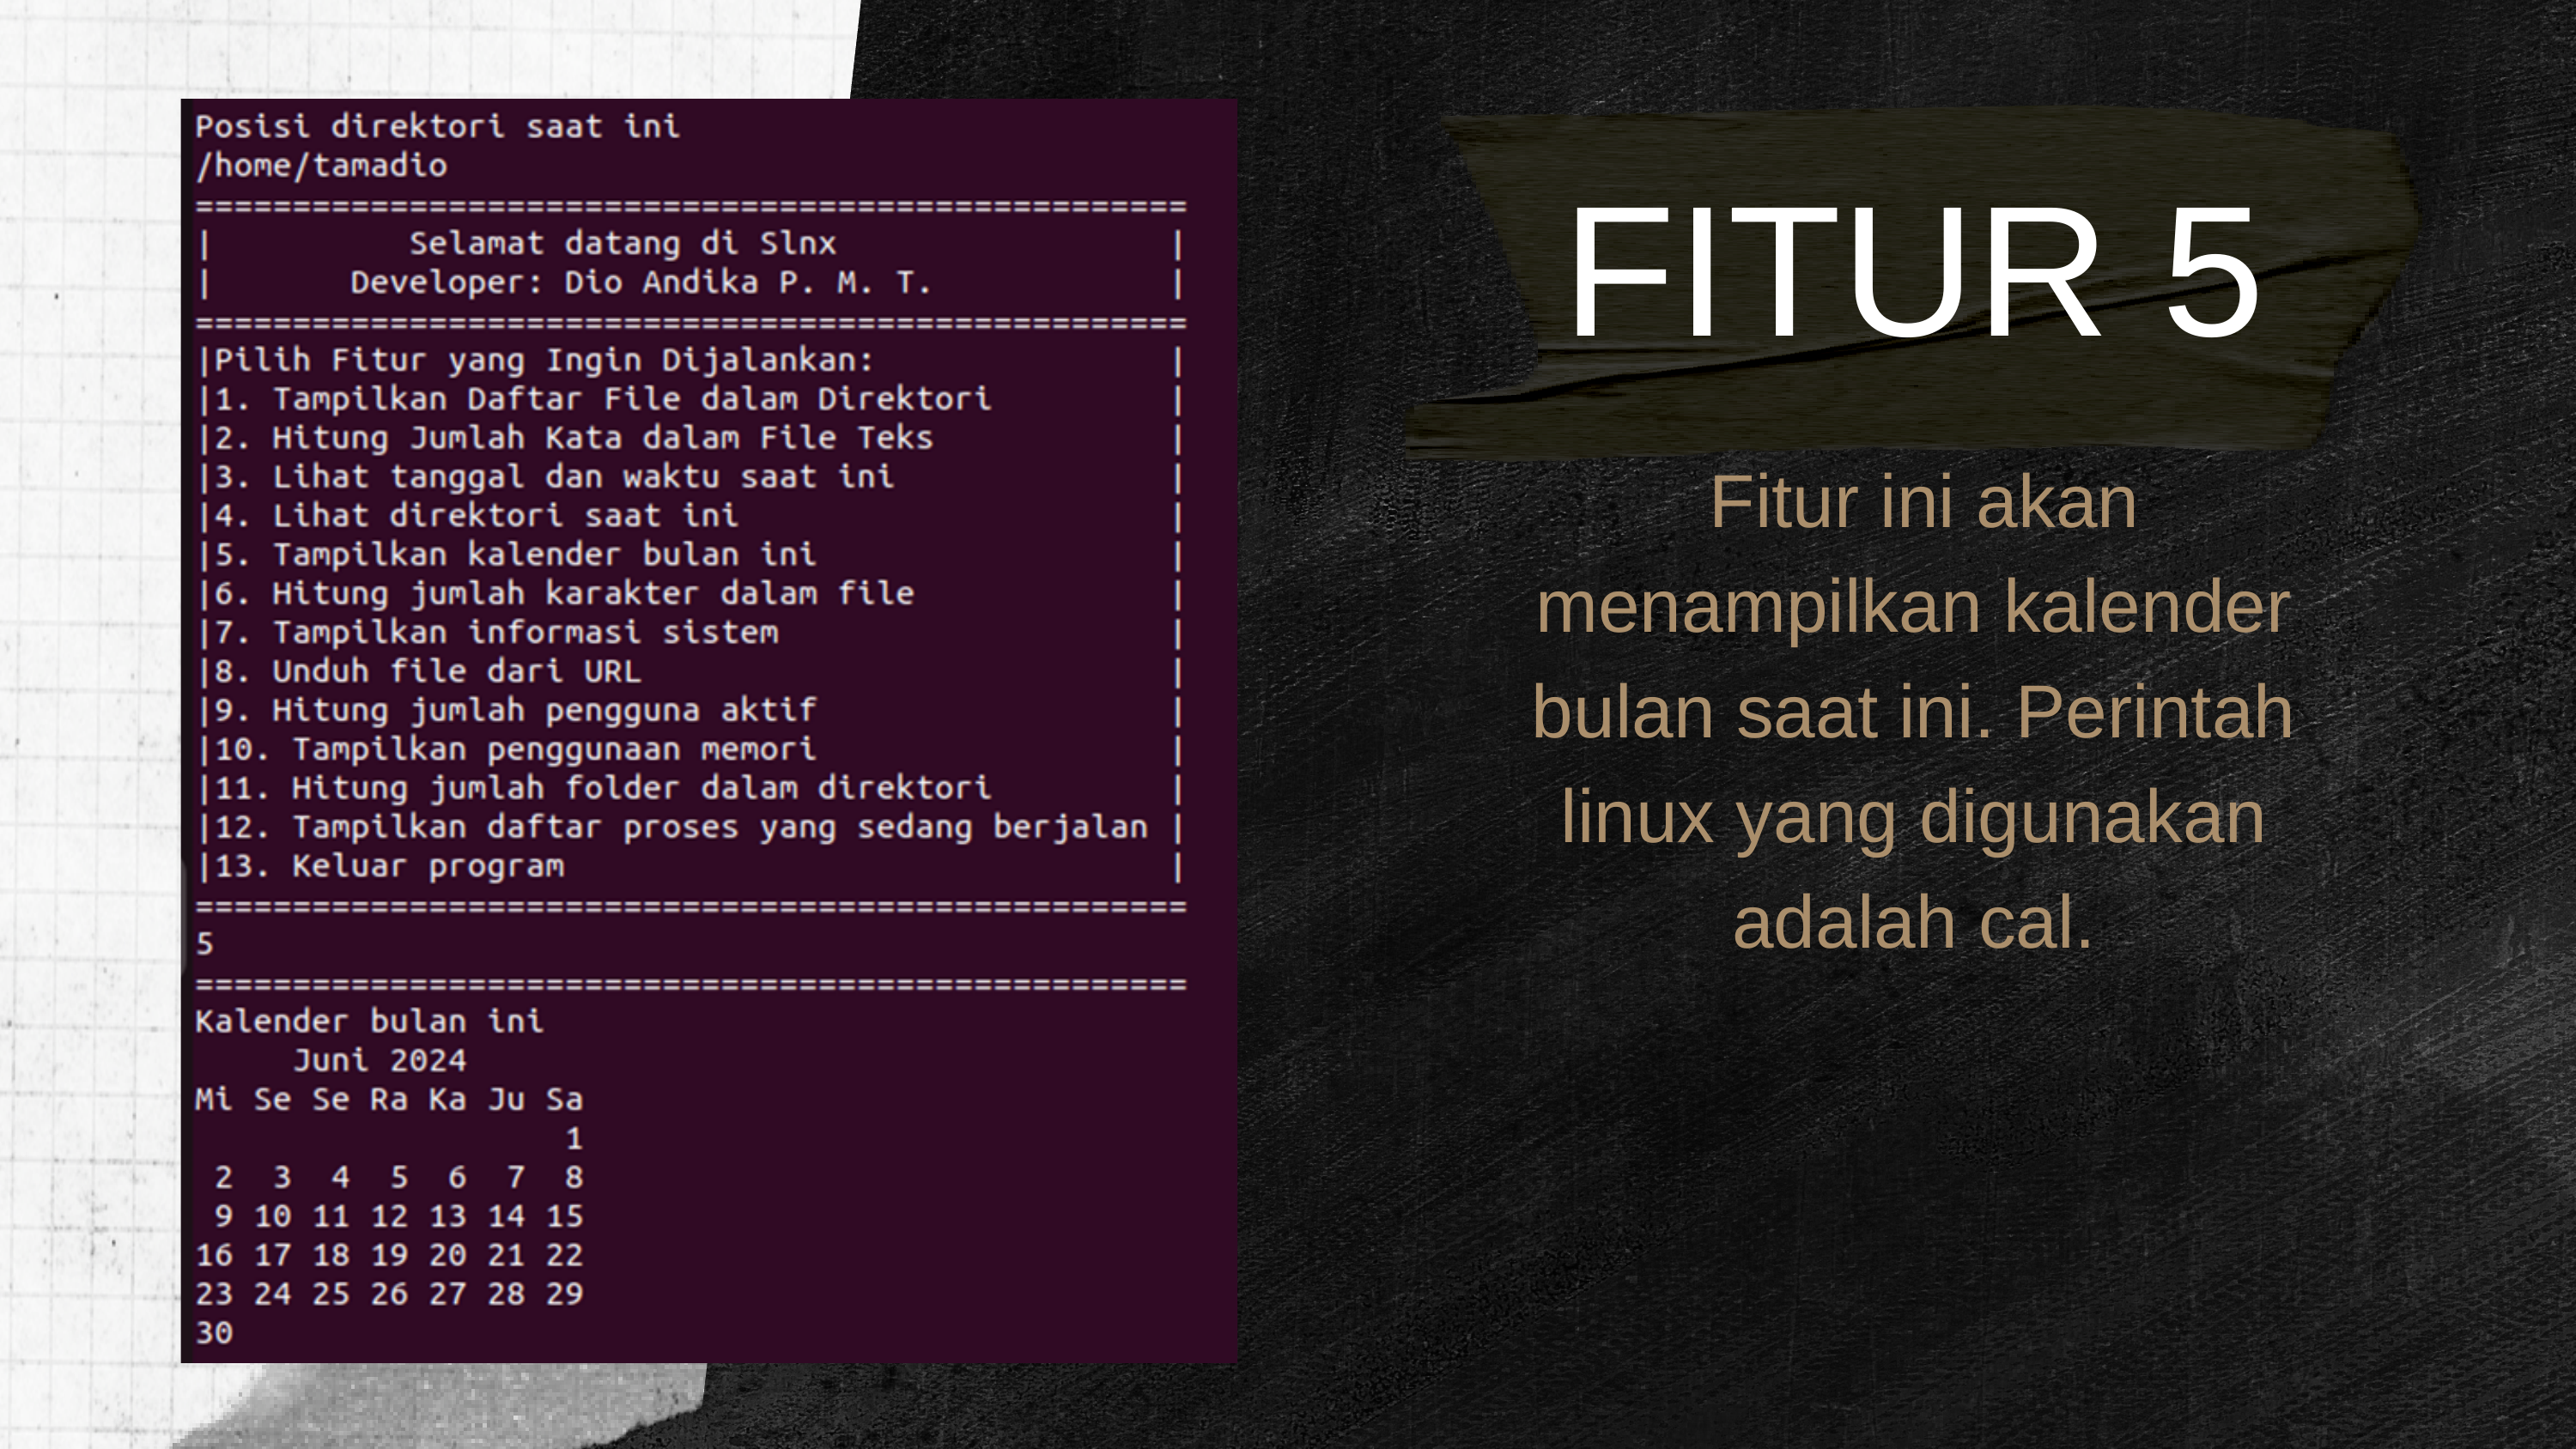

FITUR 5
 Fitur ini akan menampilkan kalender bulan saat ini. Perintah linux yang digunakan adalah cal.